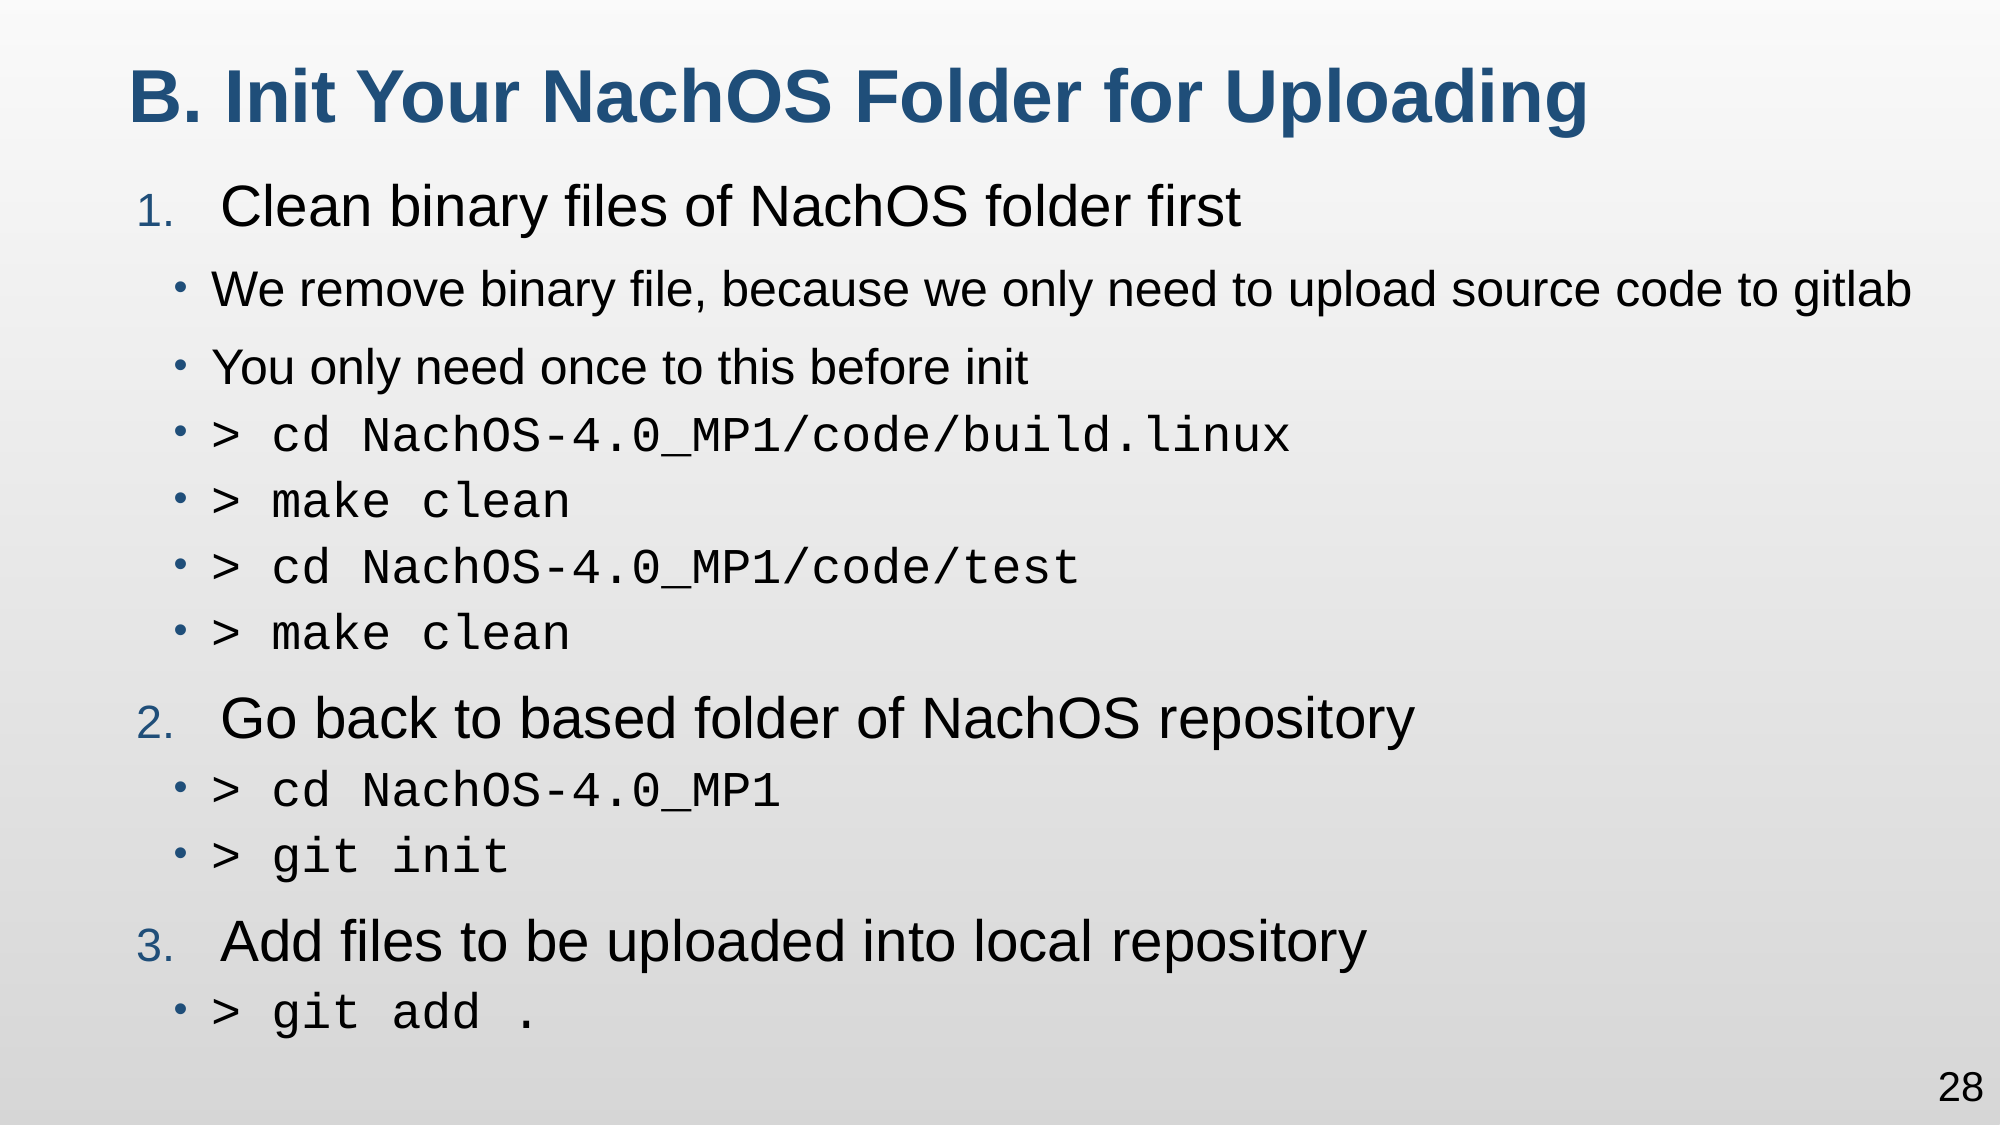

B. Init Your NachOS Folder for Uploading
Clean binary files of NachOS folder first
We remove binary file, because we only need to upload source code to gitlab
You only need once to this before init
> cd NachOS-4.0_MP1/code/build.linux
> make clean
> cd NachOS-4.0_MP1/code/test
> make clean
Go back to based folder of NachOS repository
> cd NachOS-4.0_MP1
> git init
Add files to be uploaded into local repository
> git add .

28